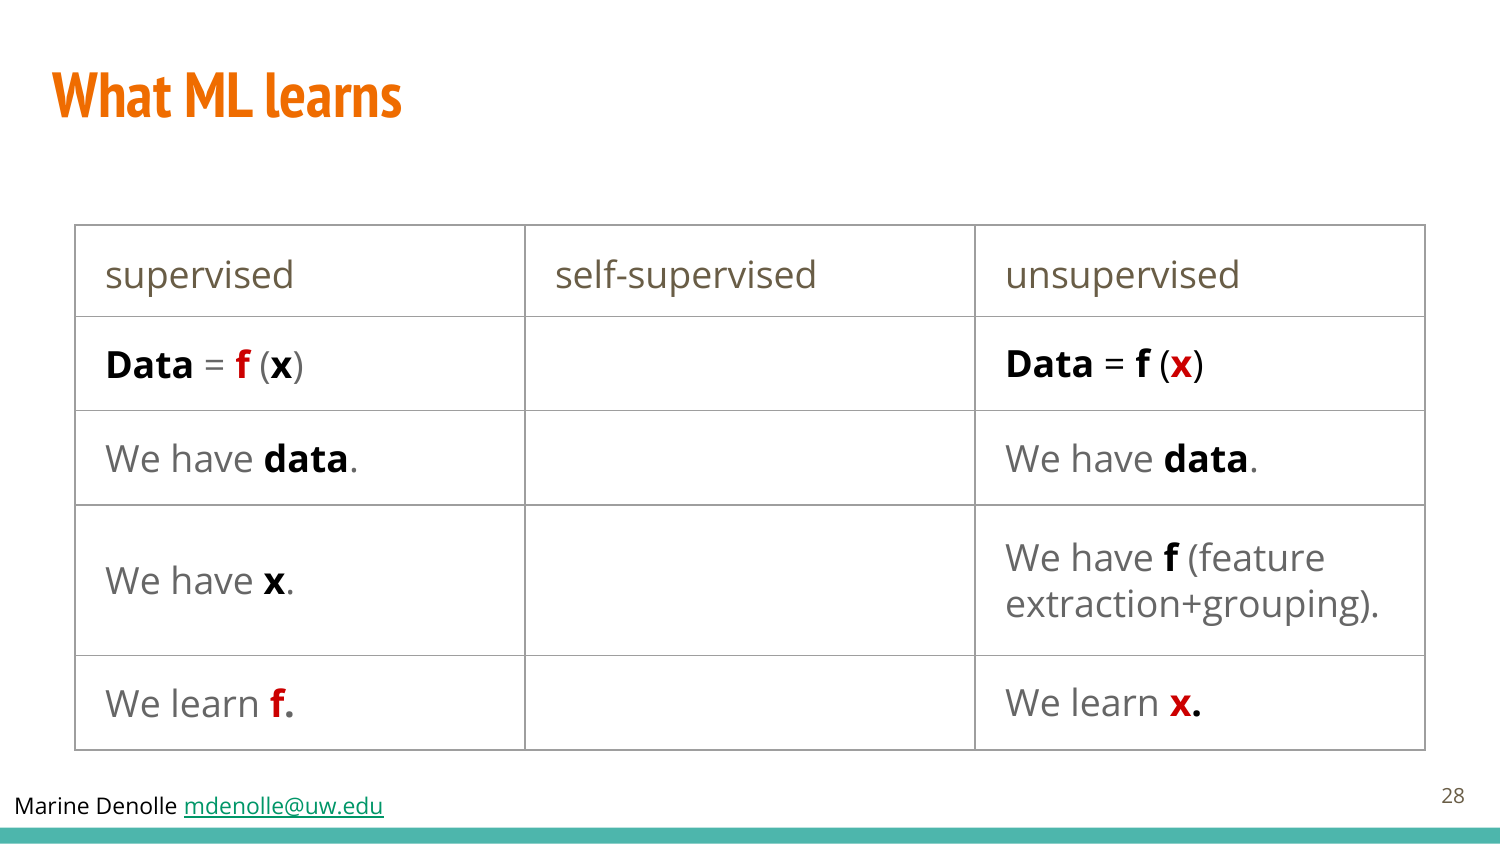

# What ML learns

| supervised | self-supervised | unsupervised |
| --- | --- | --- |
| Data = f (x) |  | Data = f (x) |
| We have data. |  | We have data. |
| We have x. |  | We have f (feature extraction+grouping). |
| We learn f. |  | We learn x. |
28
Marine Denolle mdenolle@uw.edu